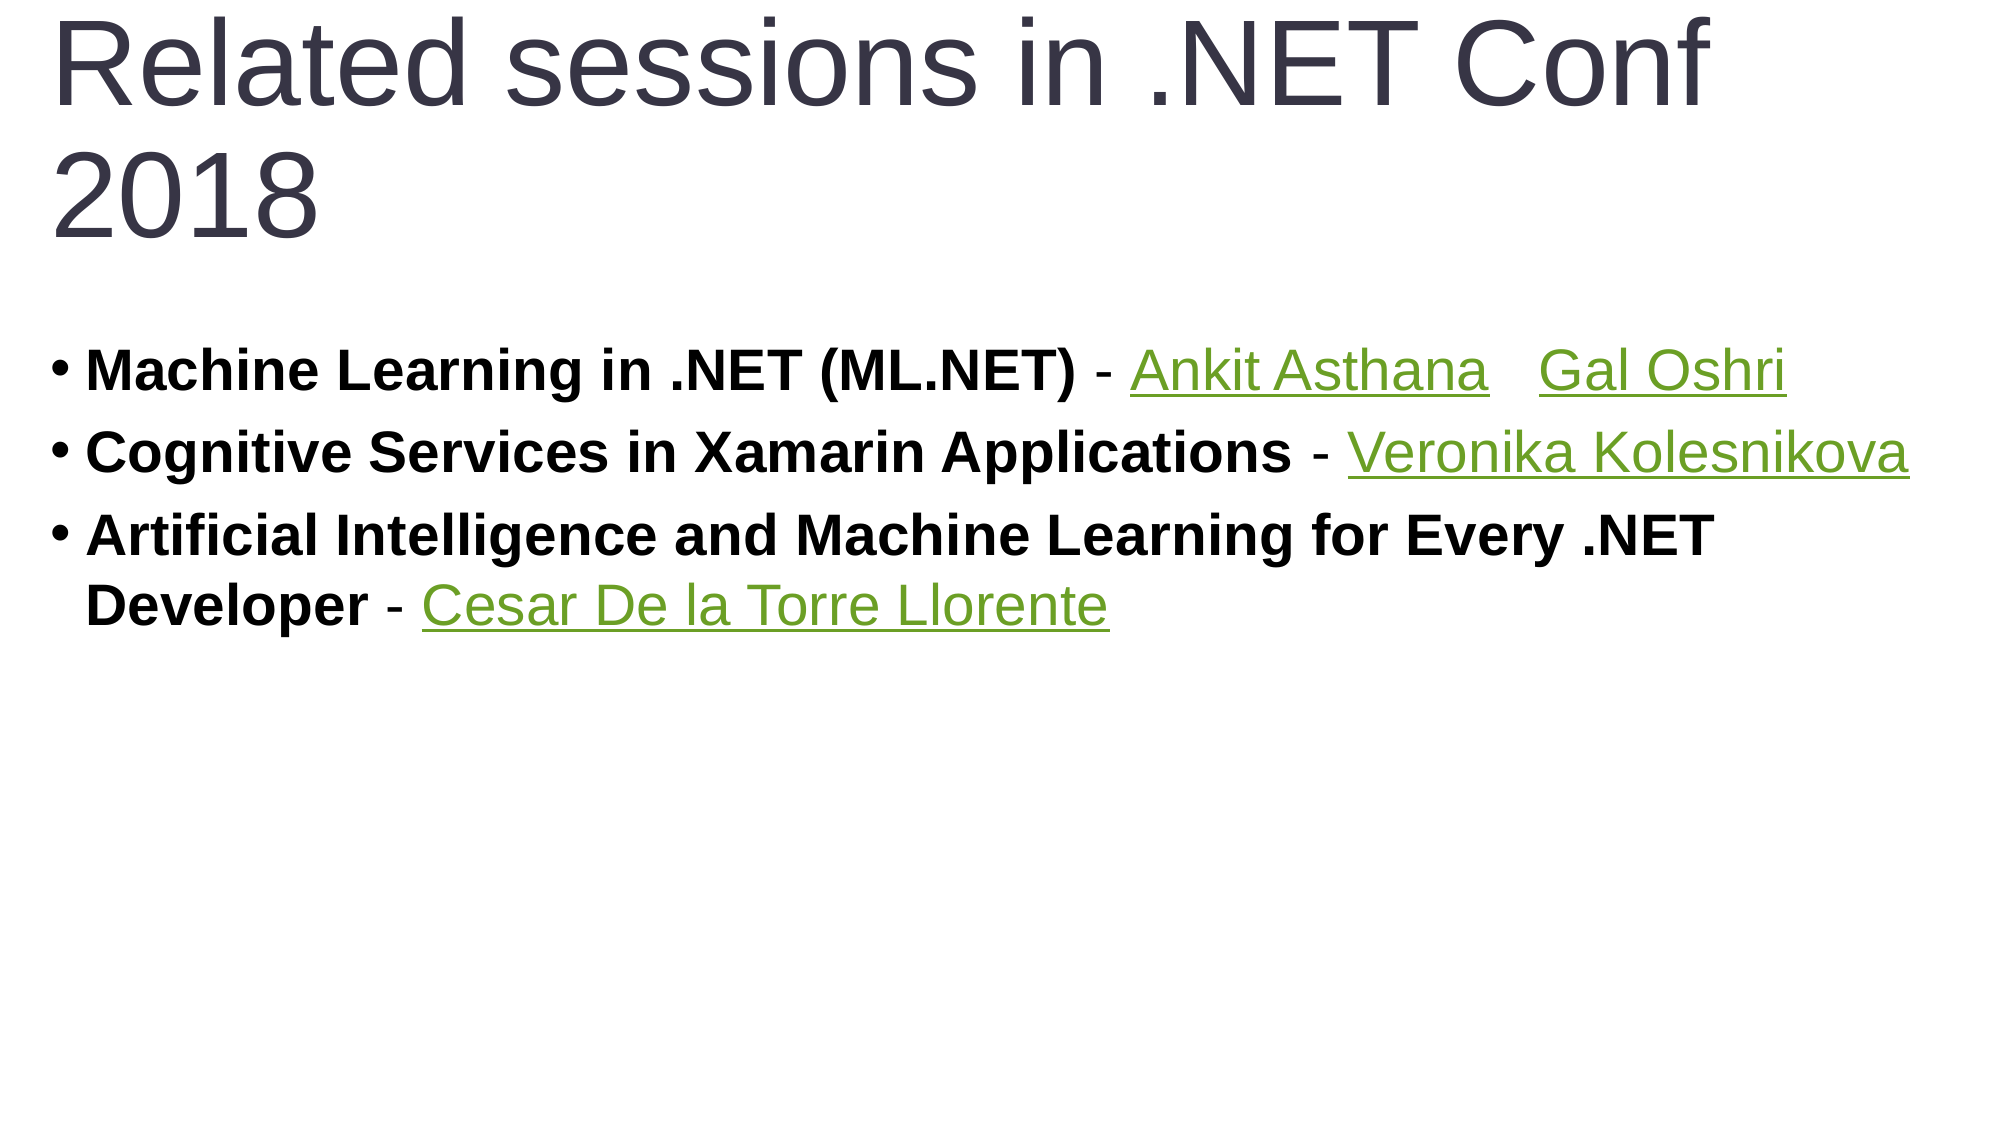

# Related sessions in .NET Conf 2018
Machine Learning in .NET (ML.NET) - Ankit Asthana   Gal Oshri
Cognitive Services in Xamarin Applications - Veronika Kolesnikova
Artificial Intelligence and Machine Learning for Every .NET Developer - Cesar De la Torre Llorente